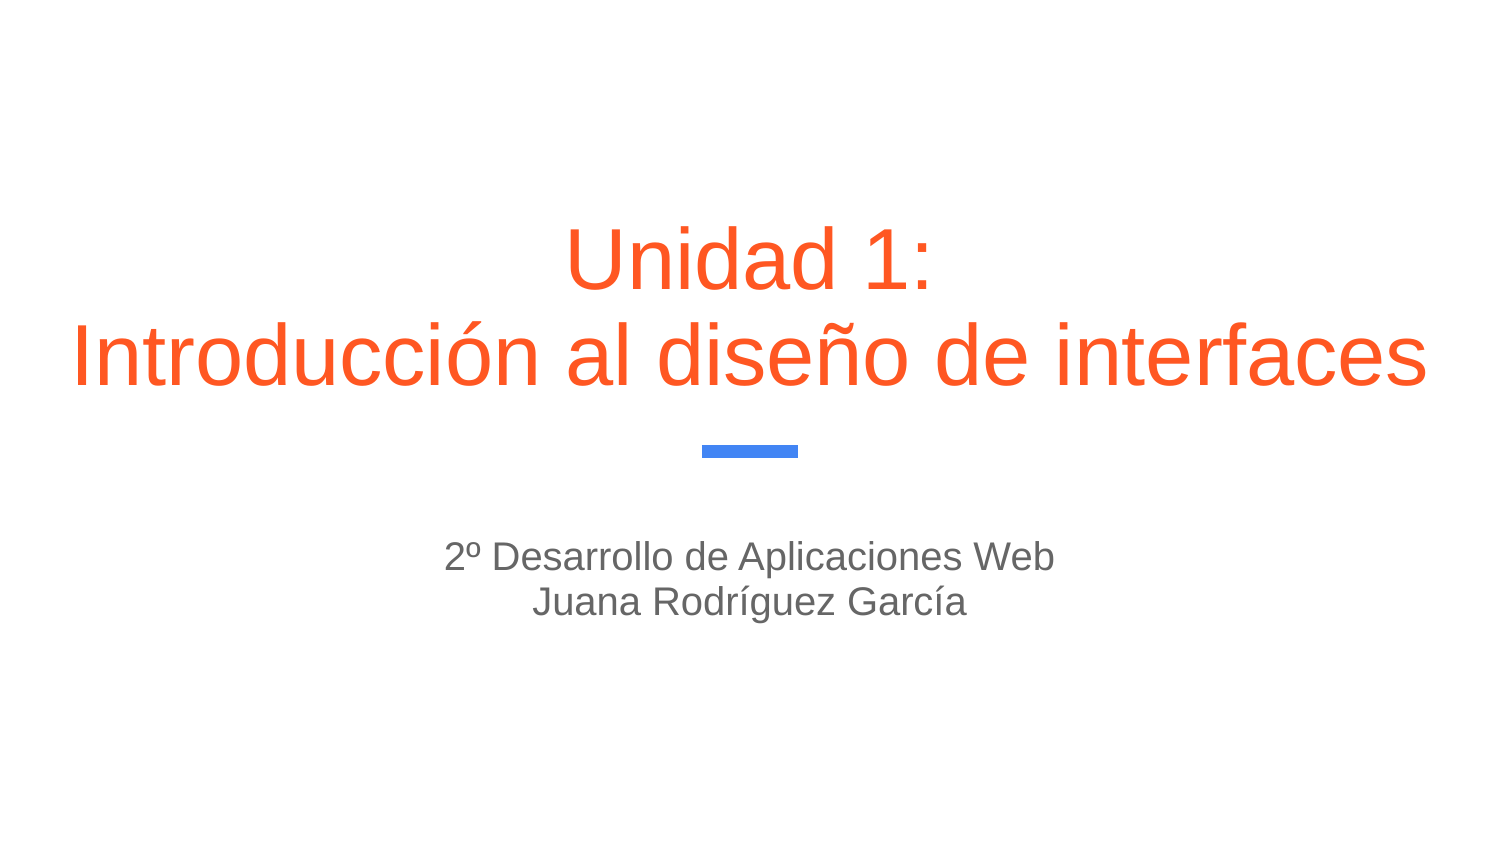

# Unidad 1:
Introducción al diseño de interfaces
2º Desarrollo de Aplicaciones Web
Juana Rodríguez García